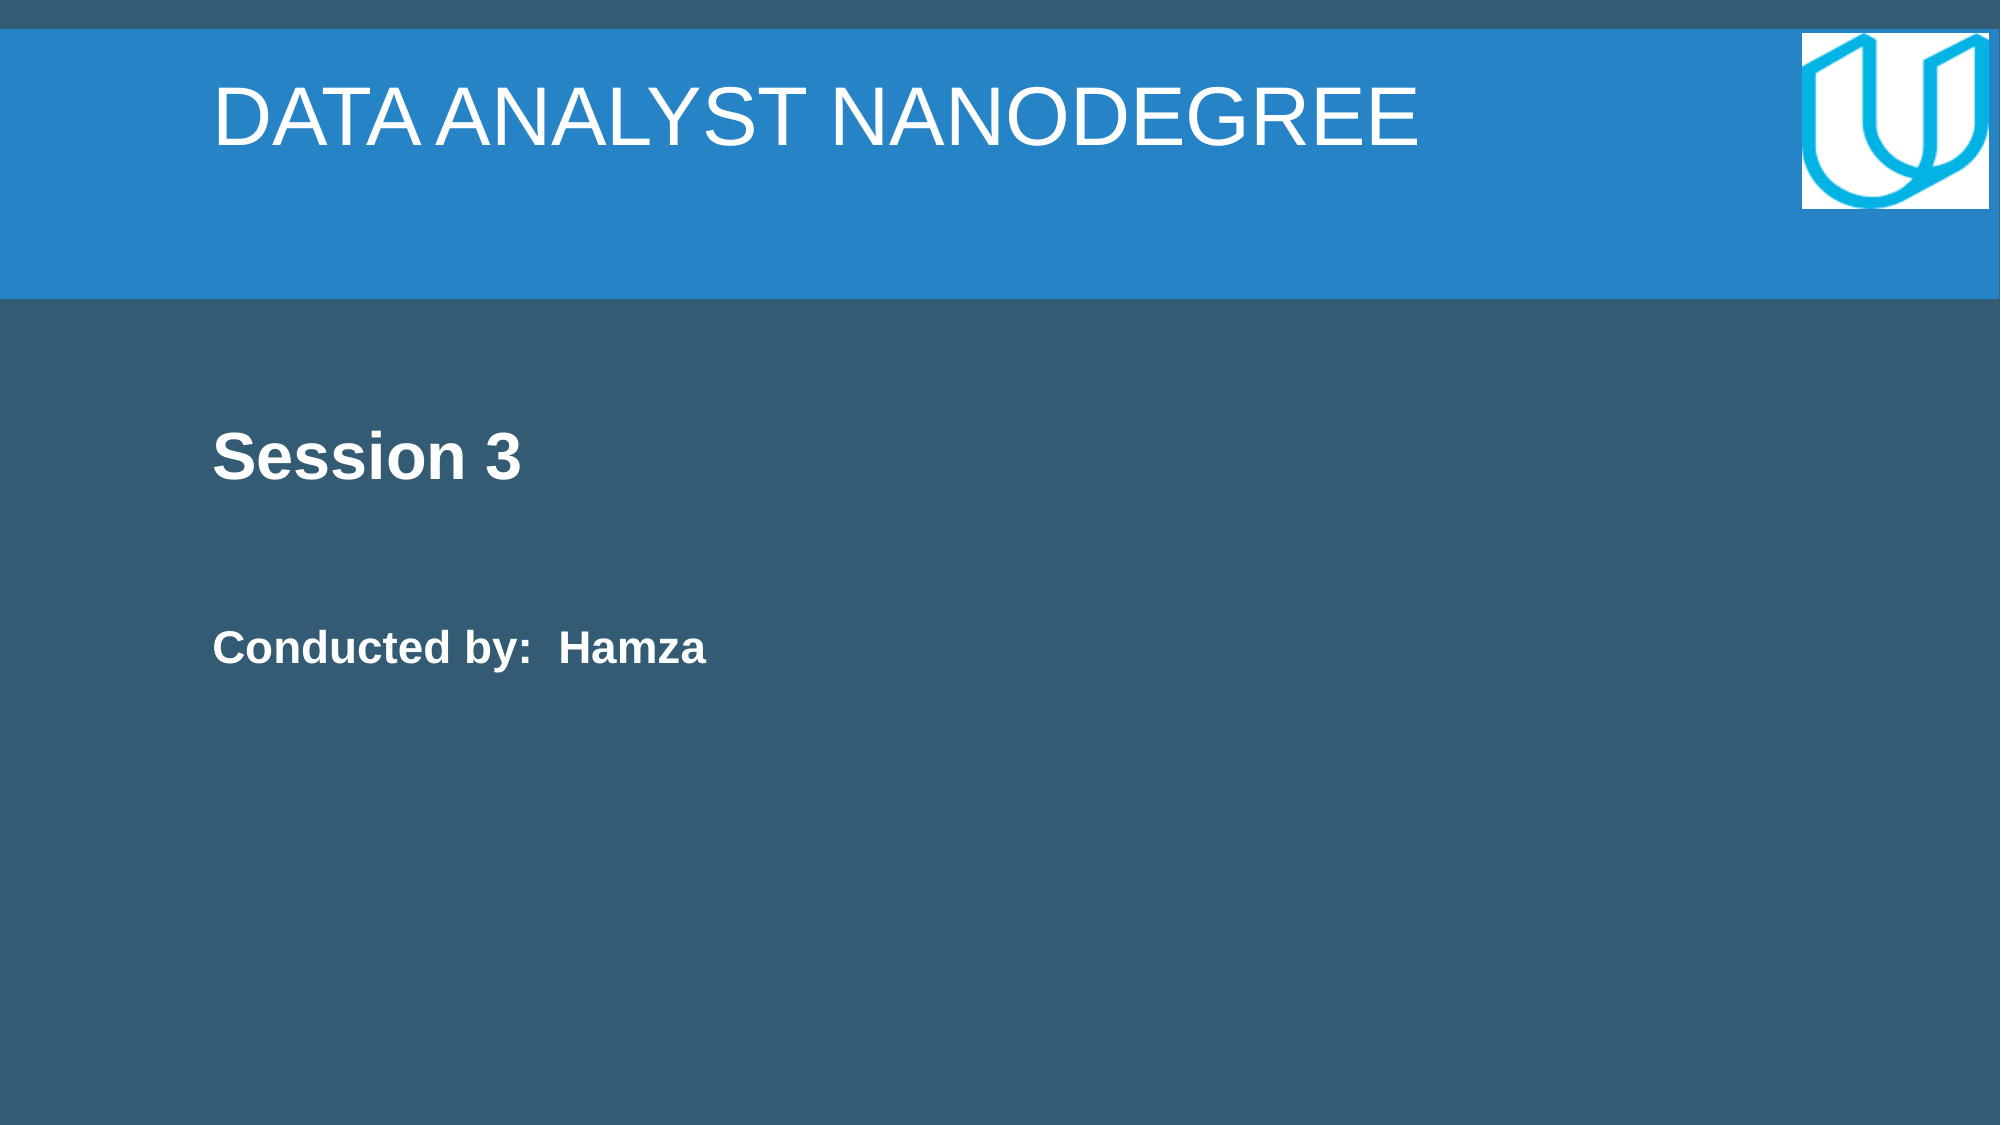

# Data Analyst Nanodegree

Session 3

Conducted by:  Hamza